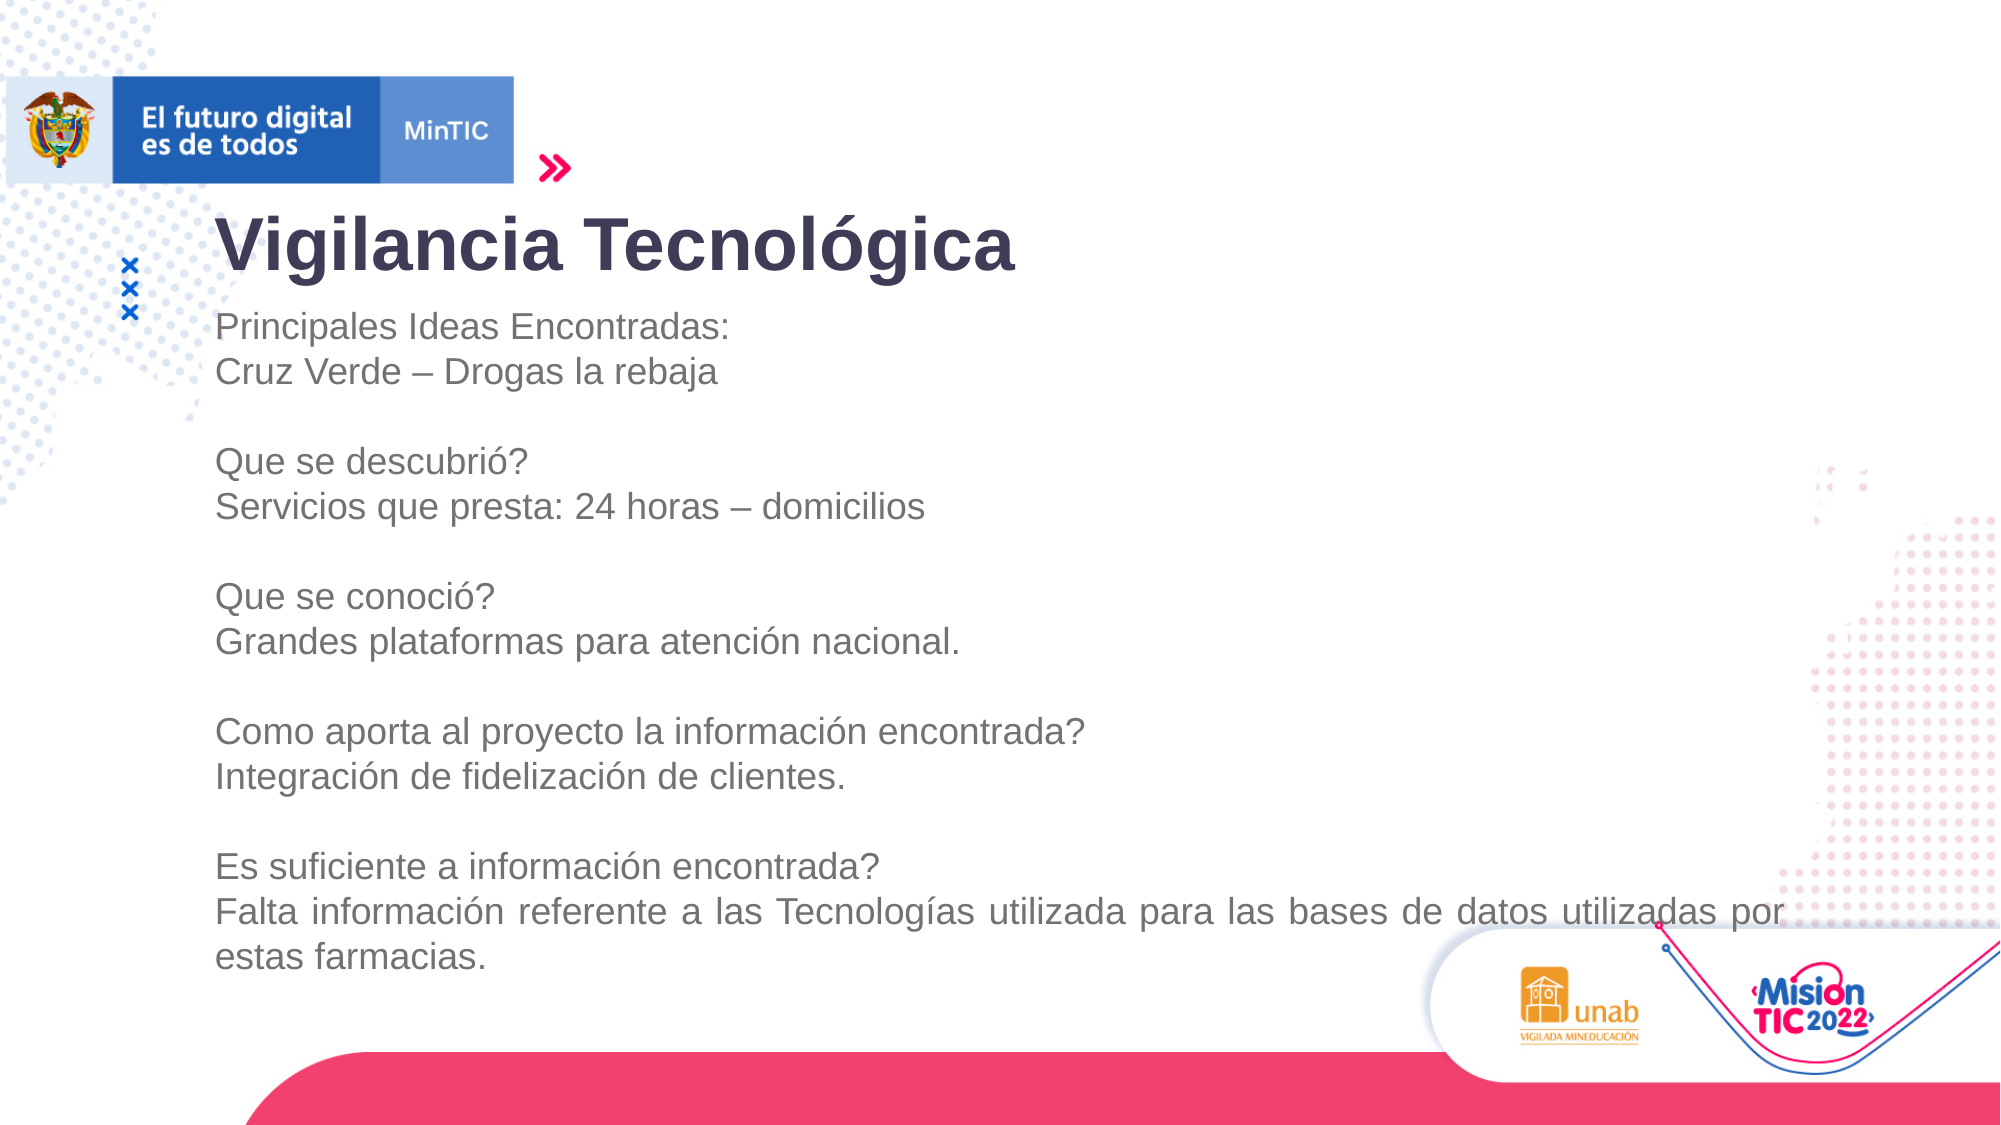

Vigilancia Tecnológica
Principales Ideas Encontradas:
Cruz Verde – Drogas la rebaja

Que se descubrió?
Servicios que presta: 24 horas – domicilios

Que se conoció?
Grandes plataformas para atención nacional.

Como aporta al proyecto la información encontrada?
Integración de fidelización de clientes.

Es suficiente a información encontrada?
Falta información referente a las Tecnologías utilizada para las bases de datos utilizadas por estas farmacias.